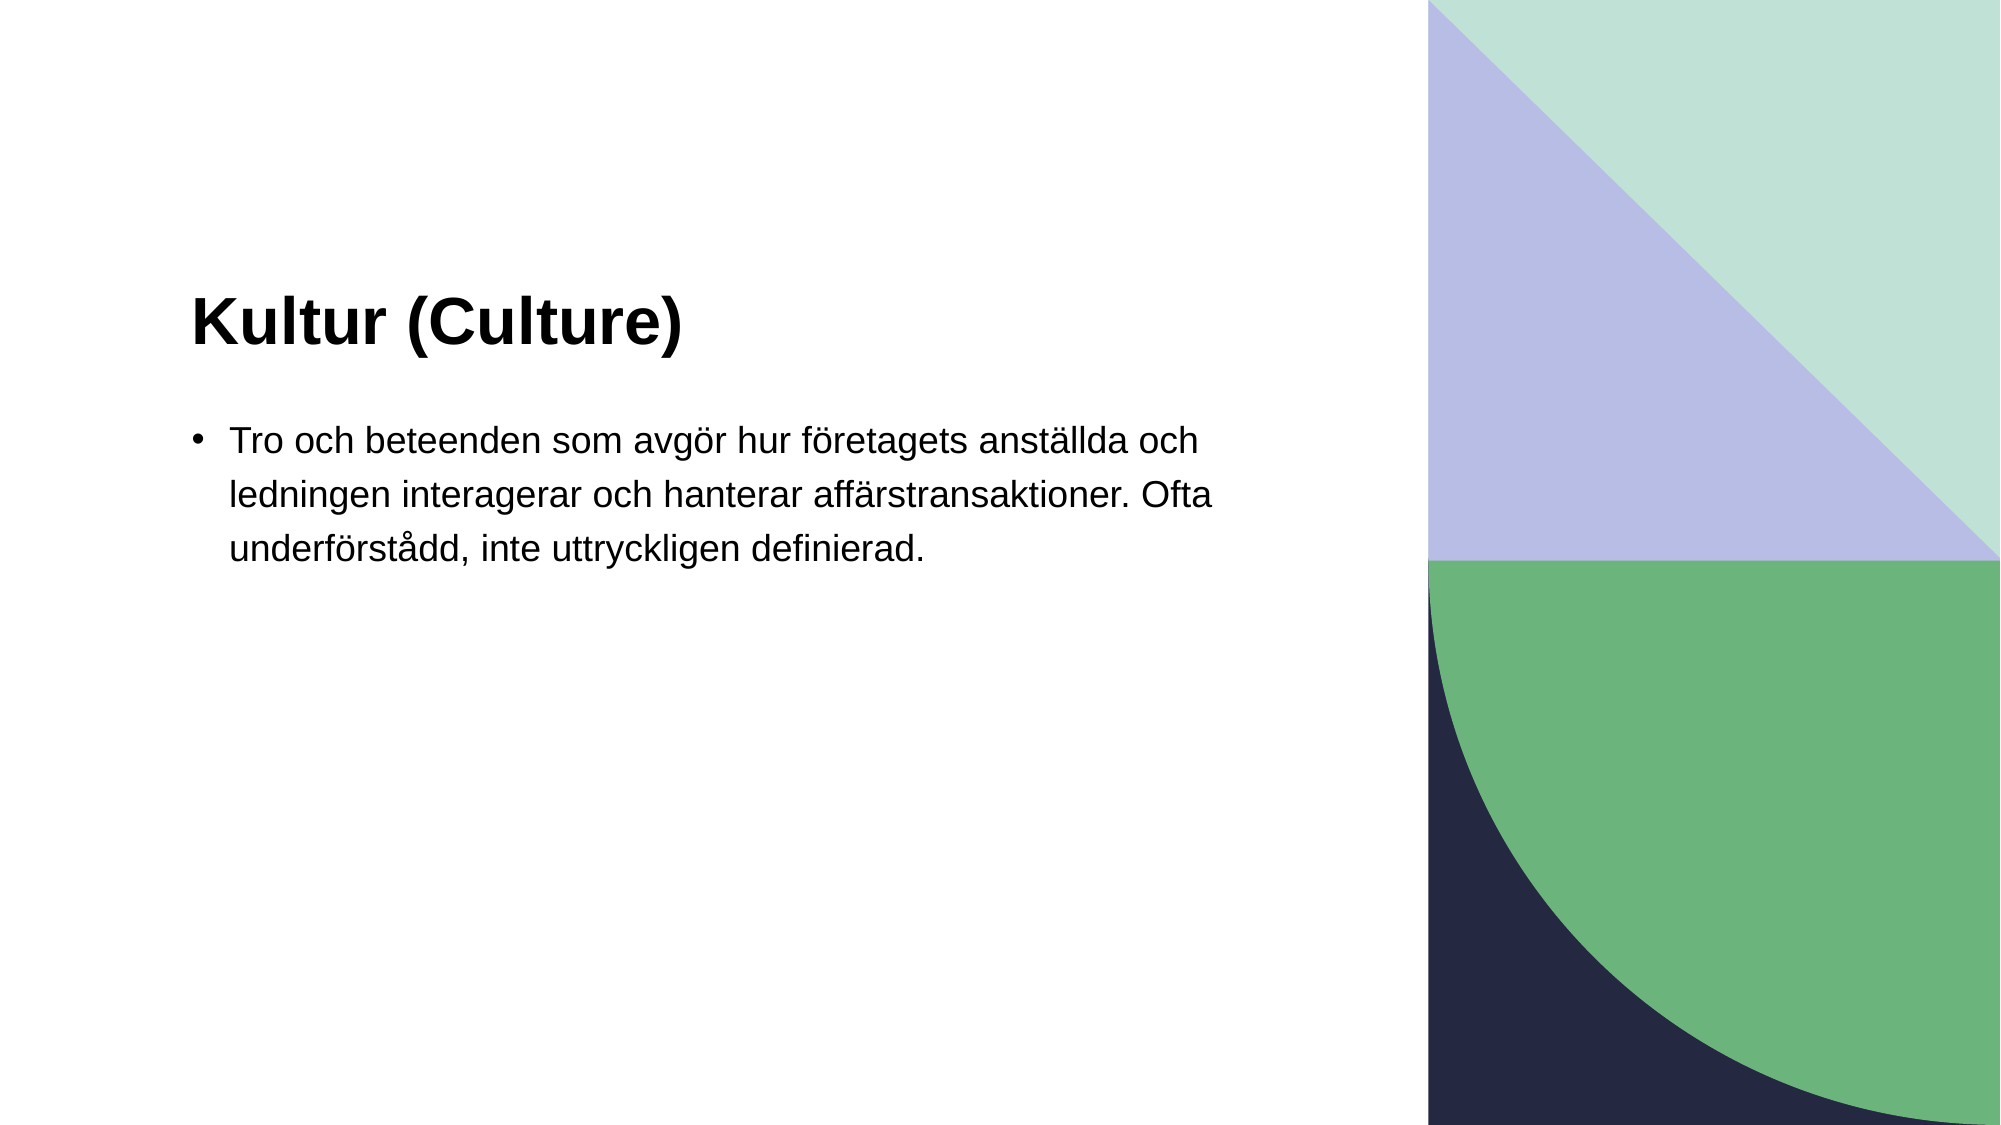

# Kultur (Culture)
Tro och beteenden som avgör hur företagets anställda och ledningen interagerar och hanterar affärstransaktioner. Ofta underförstådd, inte uttryckligen definierad.